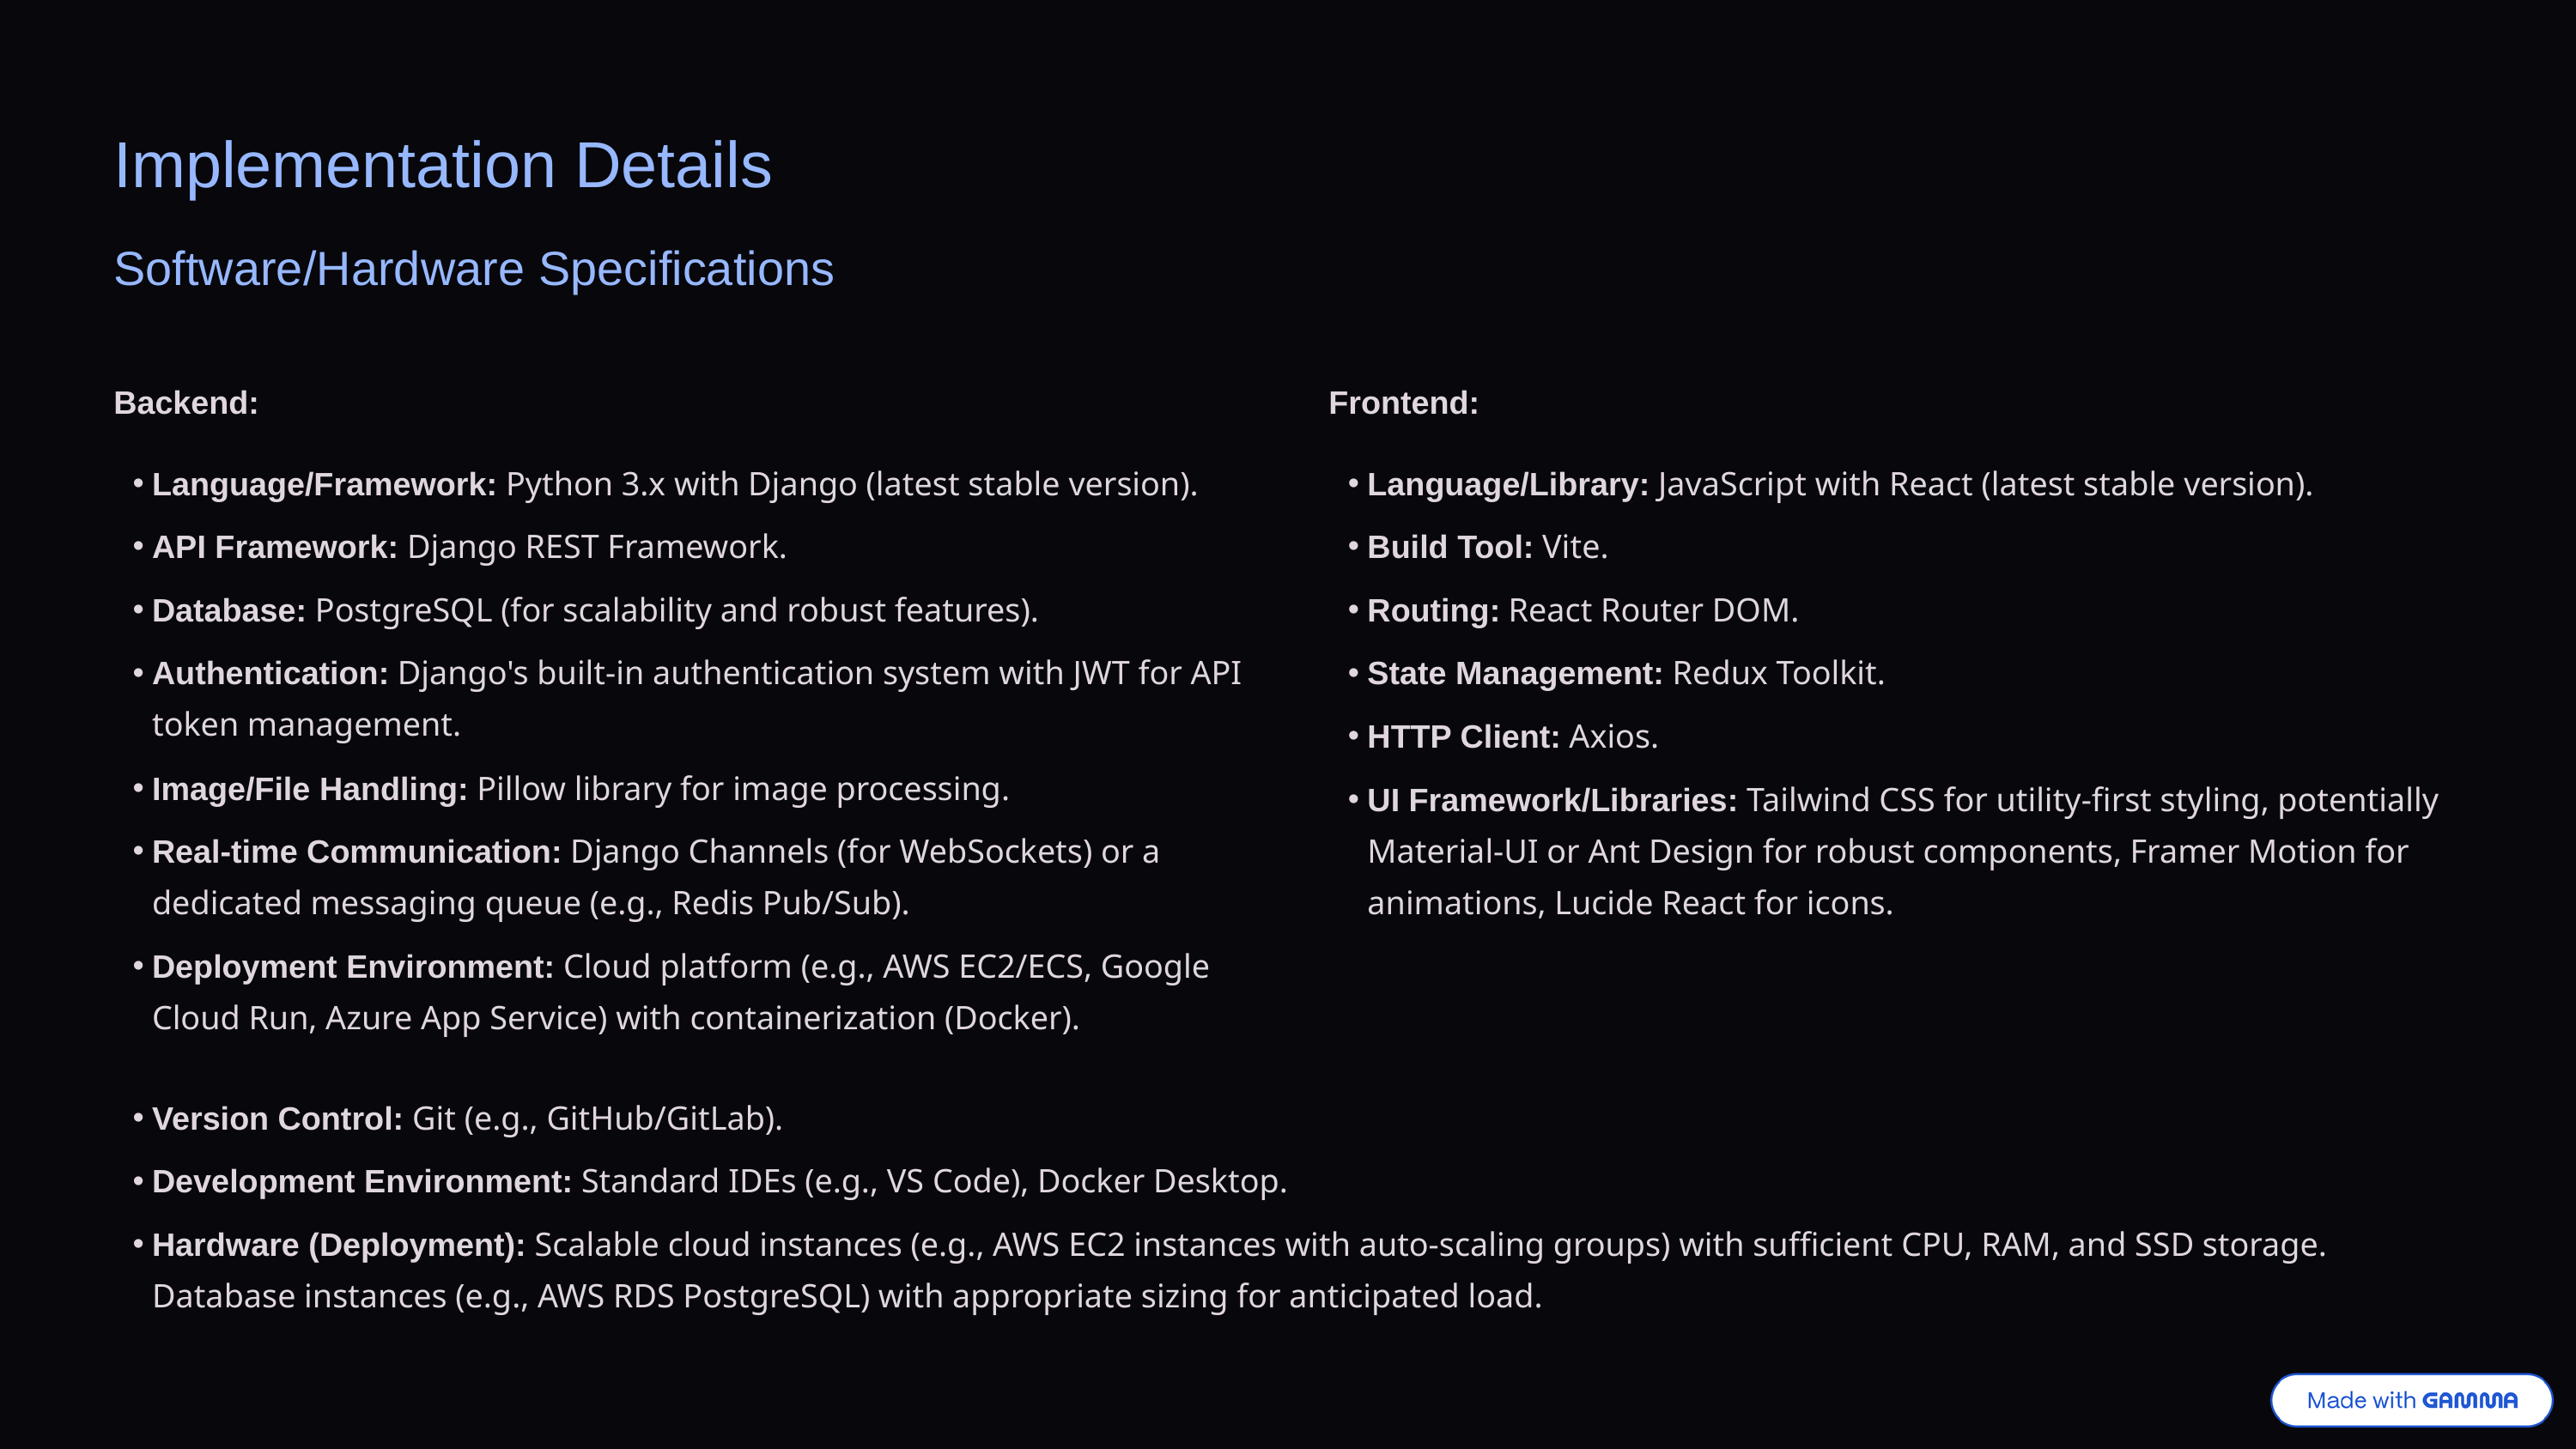

Implementation Details
Software/Hardware Specifications
Backend:
Frontend:
Language/Framework: Python 3.x with Django (latest stable version).
Language/Library: JavaScript with React (latest stable version).
API Framework: Django REST Framework.
Build Tool: Vite.
Database: PostgreSQL (for scalability and robust features).
Routing: React Router DOM.
Authentication: Django's built-in authentication system with JWT for API token management.
State Management: Redux Toolkit.
HTTP Client: Axios.
Image/File Handling: Pillow library for image processing.
UI Framework/Libraries: Tailwind CSS for utility-first styling, potentially Material-UI or Ant Design for robust components, Framer Motion for animations, Lucide React for icons.
Real-time Communication: Django Channels (for WebSockets) or a dedicated messaging queue (e.g., Redis Pub/Sub).
Deployment Environment: Cloud platform (e.g., AWS EC2/ECS, Google Cloud Run, Azure App Service) with containerization (Docker).
Version Control: Git (e.g., GitHub/GitLab).
Development Environment: Standard IDEs (e.g., VS Code), Docker Desktop.
Hardware (Deployment): Scalable cloud instances (e.g., AWS EC2 instances with auto-scaling groups) with sufficient CPU, RAM, and SSD storage. Database instances (e.g., AWS RDS PostgreSQL) with appropriate sizing for anticipated load.